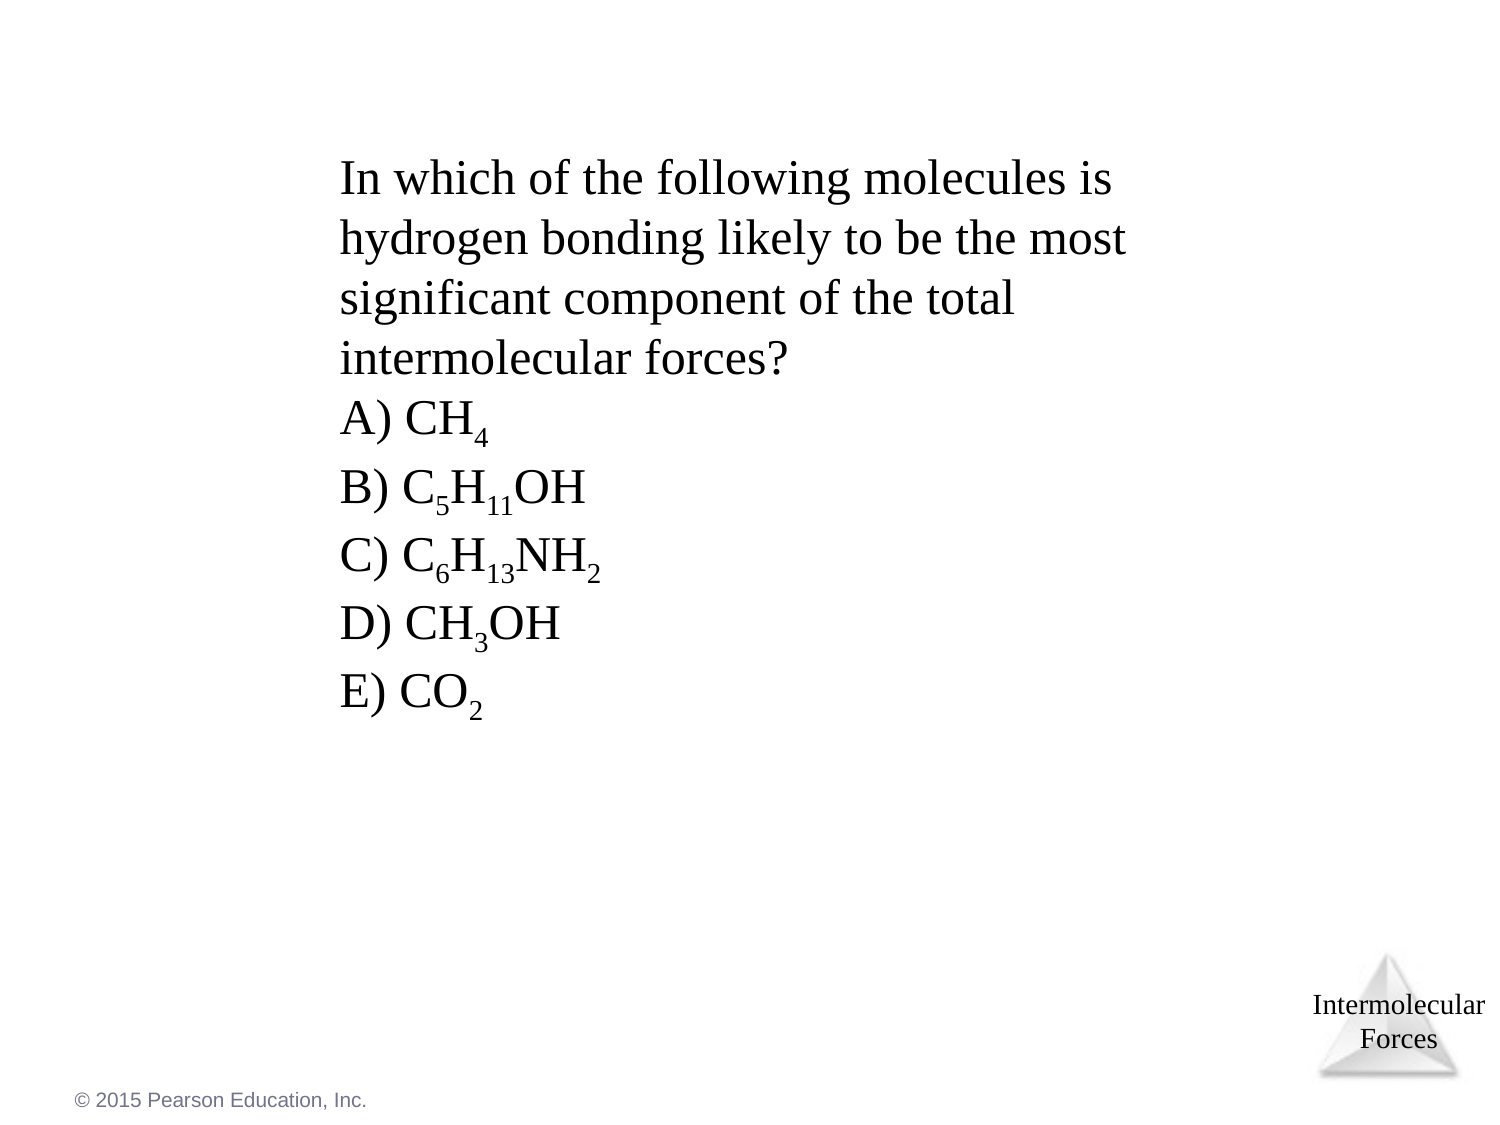

In which of the following molecules is hydrogen bonding likely to be the most significant component of the total intermolecular forces?
A) CH4
B) C5H11OH
C) C6H13NH2
D) CH3OH
E) CO2